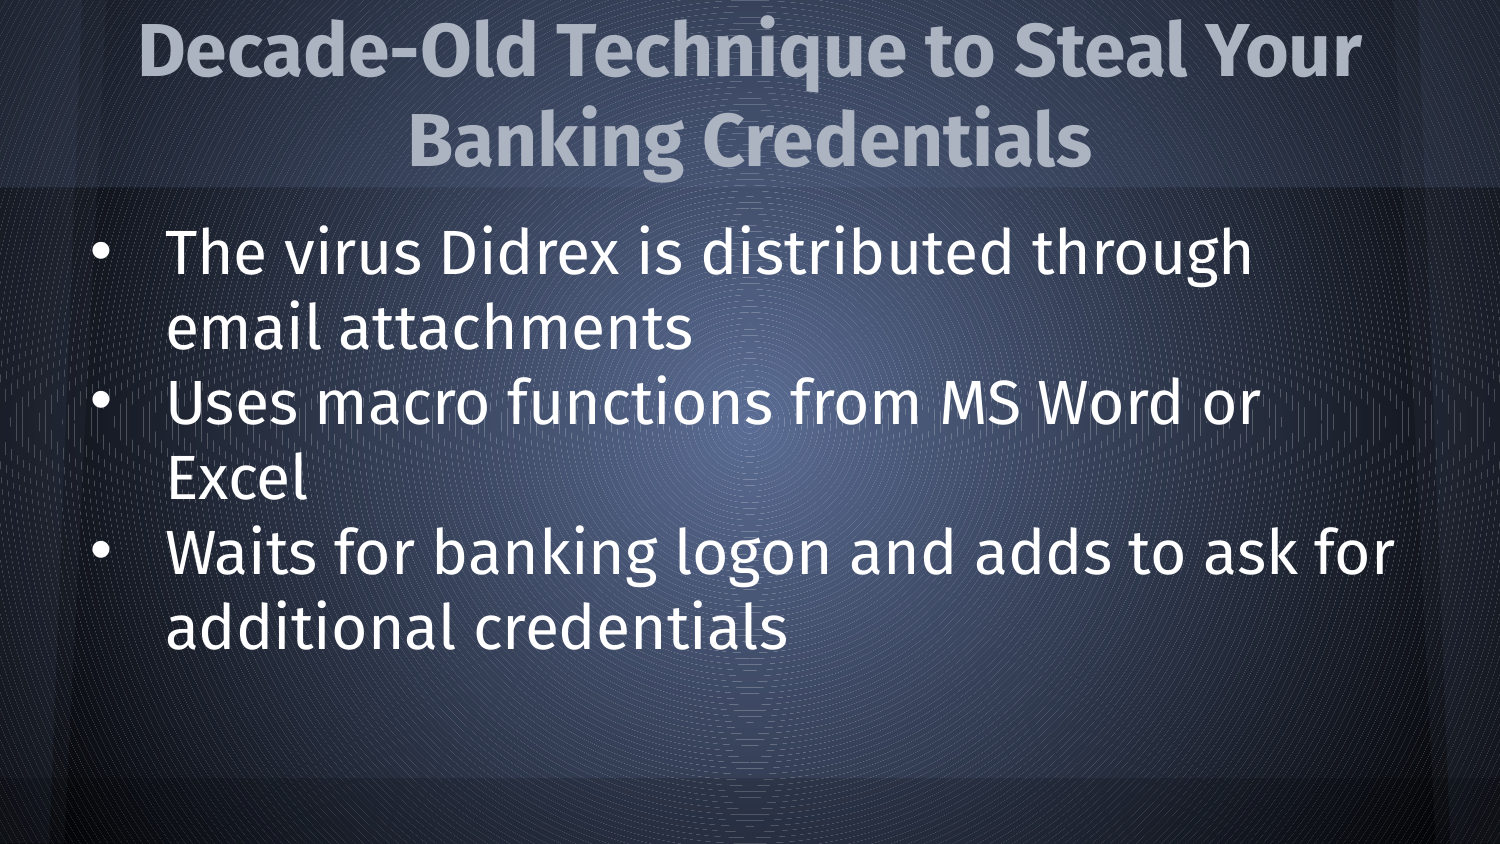

# Decade-Old Technique to Steal Your Banking Credentials
The virus Didrex is distributed through email attachments
Uses macro functions from MS Word or Excel
Waits for banking logon and adds to ask for additional credentials